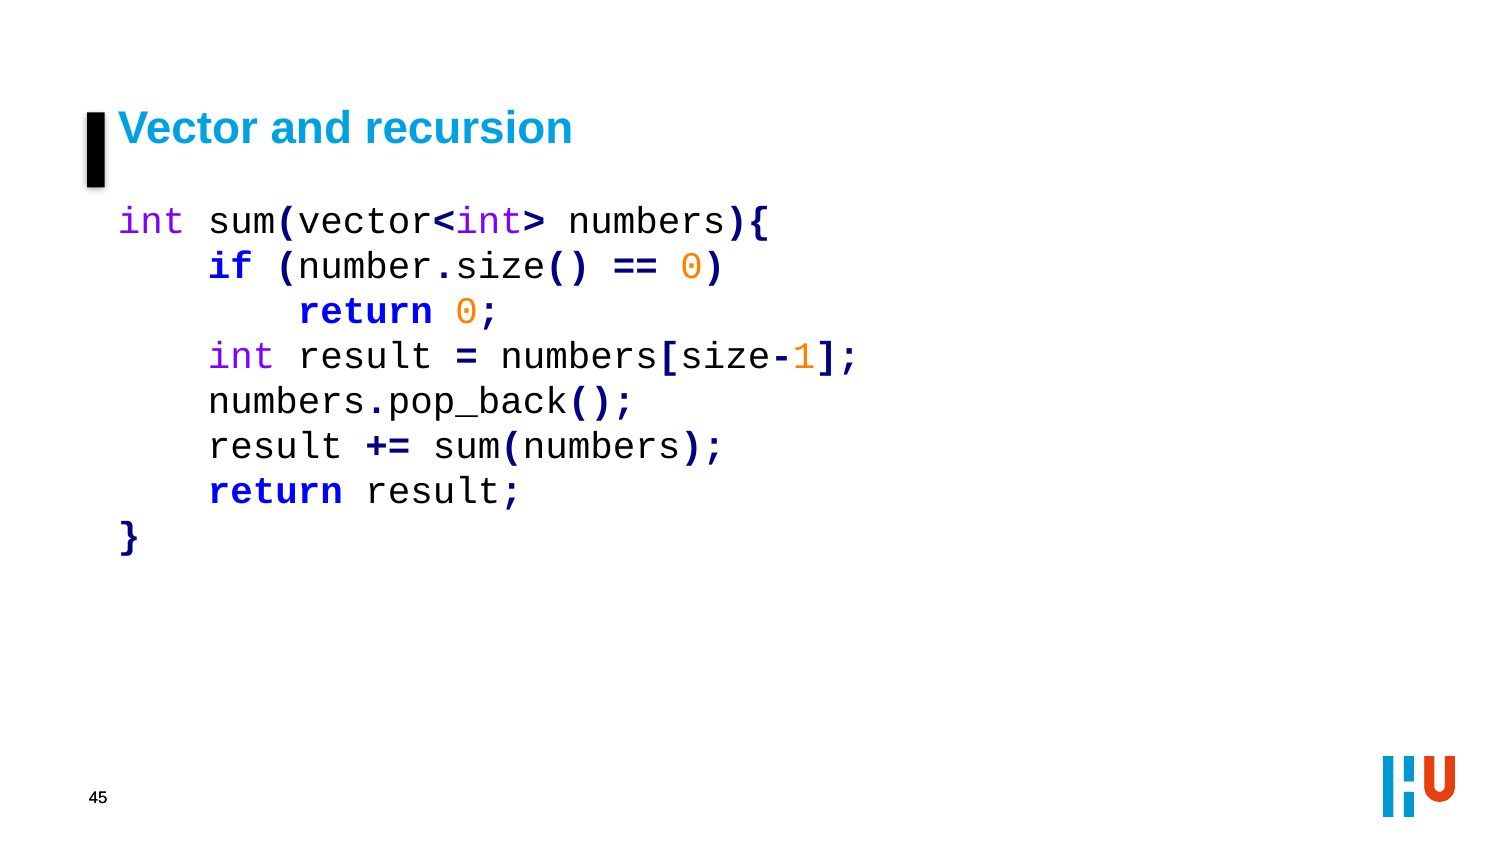

Vector and recursion
int sum(vector<int> numbers){
    if (number.size() == 0)
        return 0;
    int result = numbers[size-1];
    numbers.pop_back();
    result += sum(numbers);
    return result;
}